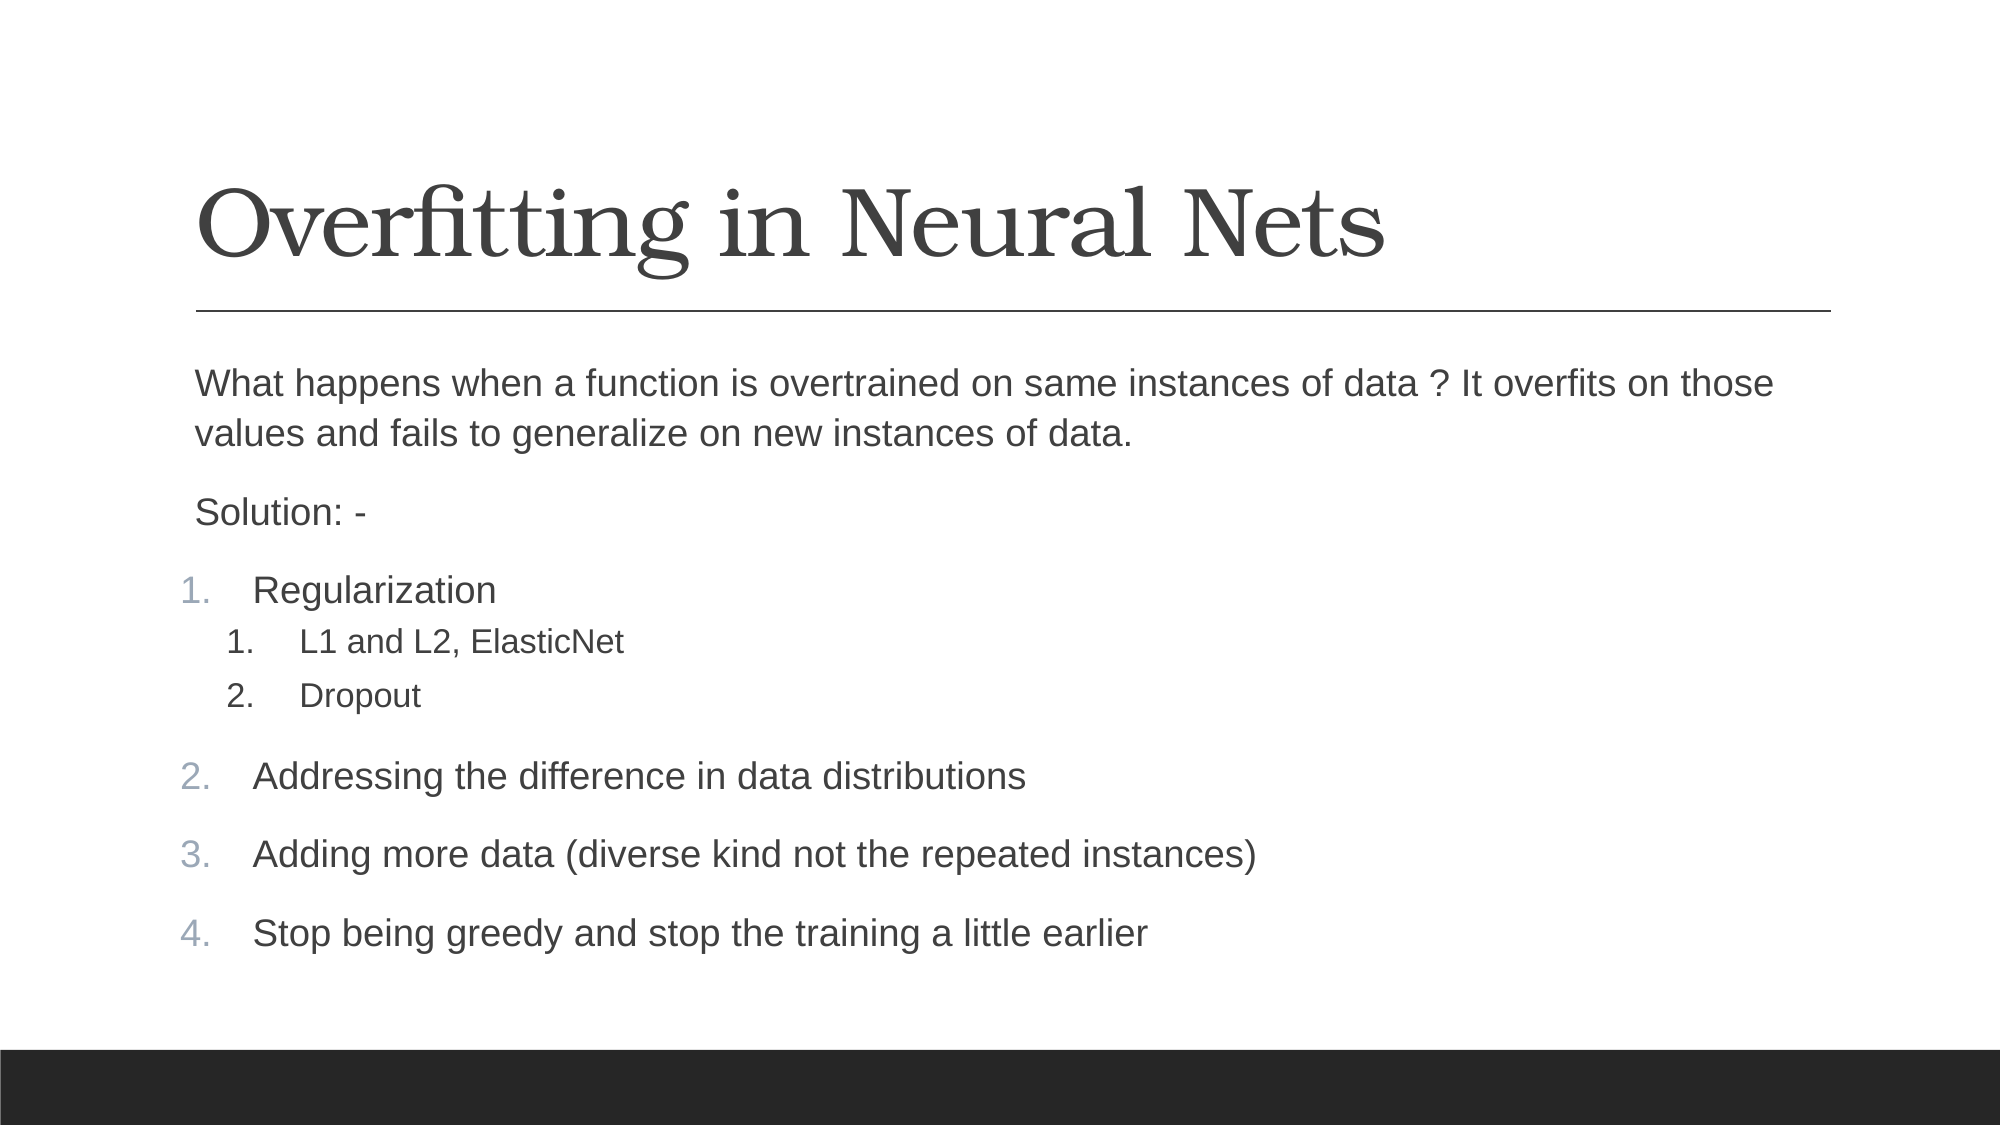

# Overfitting in Neural Nets
What happens when a function is overtrained on same instances of data ? It overfits on those values and fails to generalize on new instances of data.
Solution: -
Regularization
L1 and L2, ElasticNet
Dropout
Addressing the difference in data distributions
Adding more data (diverse kind not the repeated instances)
Stop being greedy and stop the training a little earlier